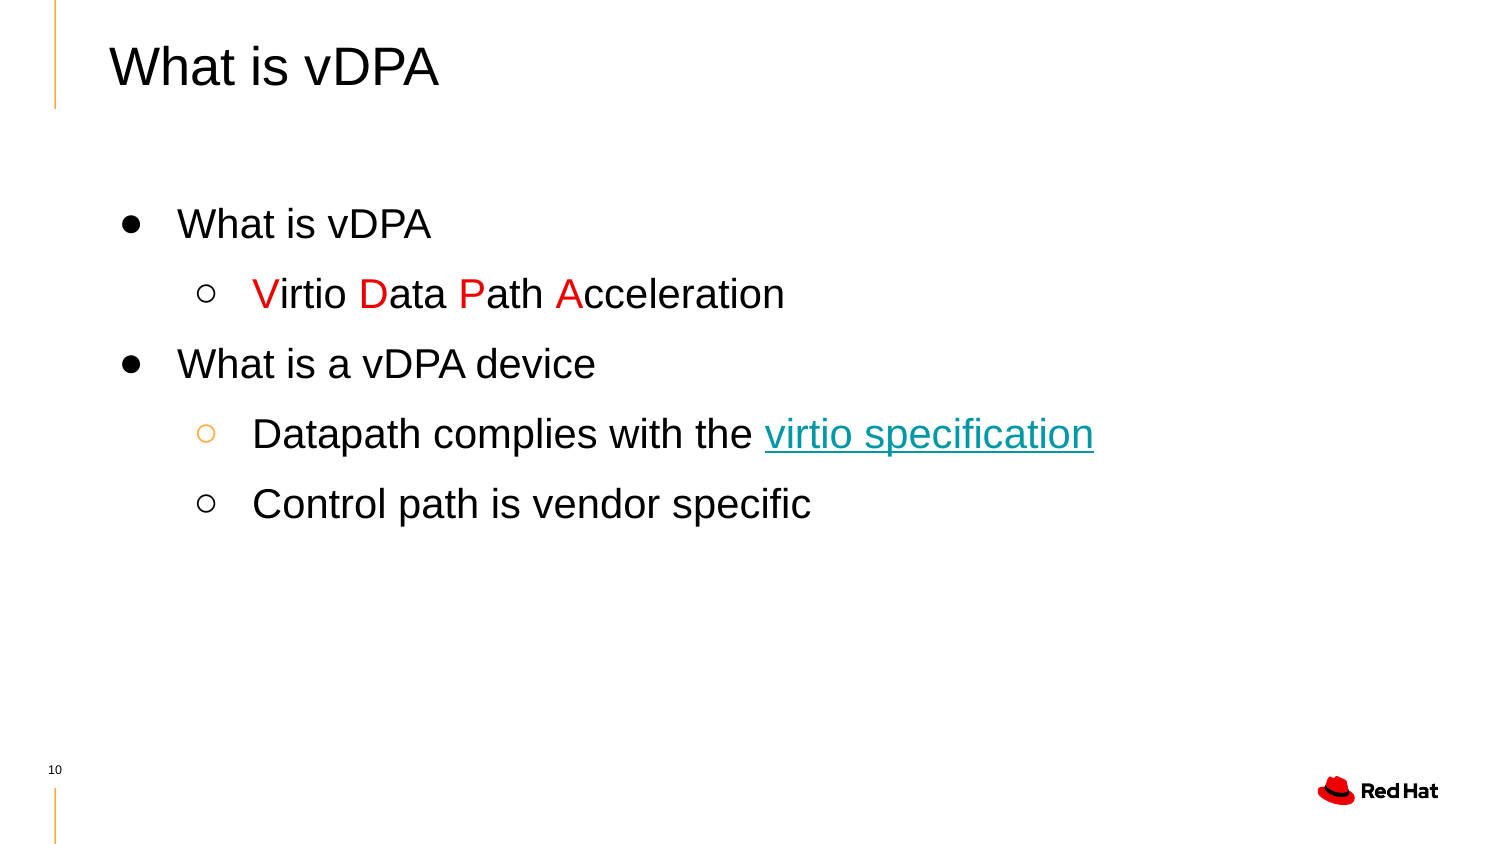

What is vDPA
What is vDPA
Virtio Data Path Acceleration
What is a vDPA device
Datapath complies with the virtio specification
Control path is vendor specific
10